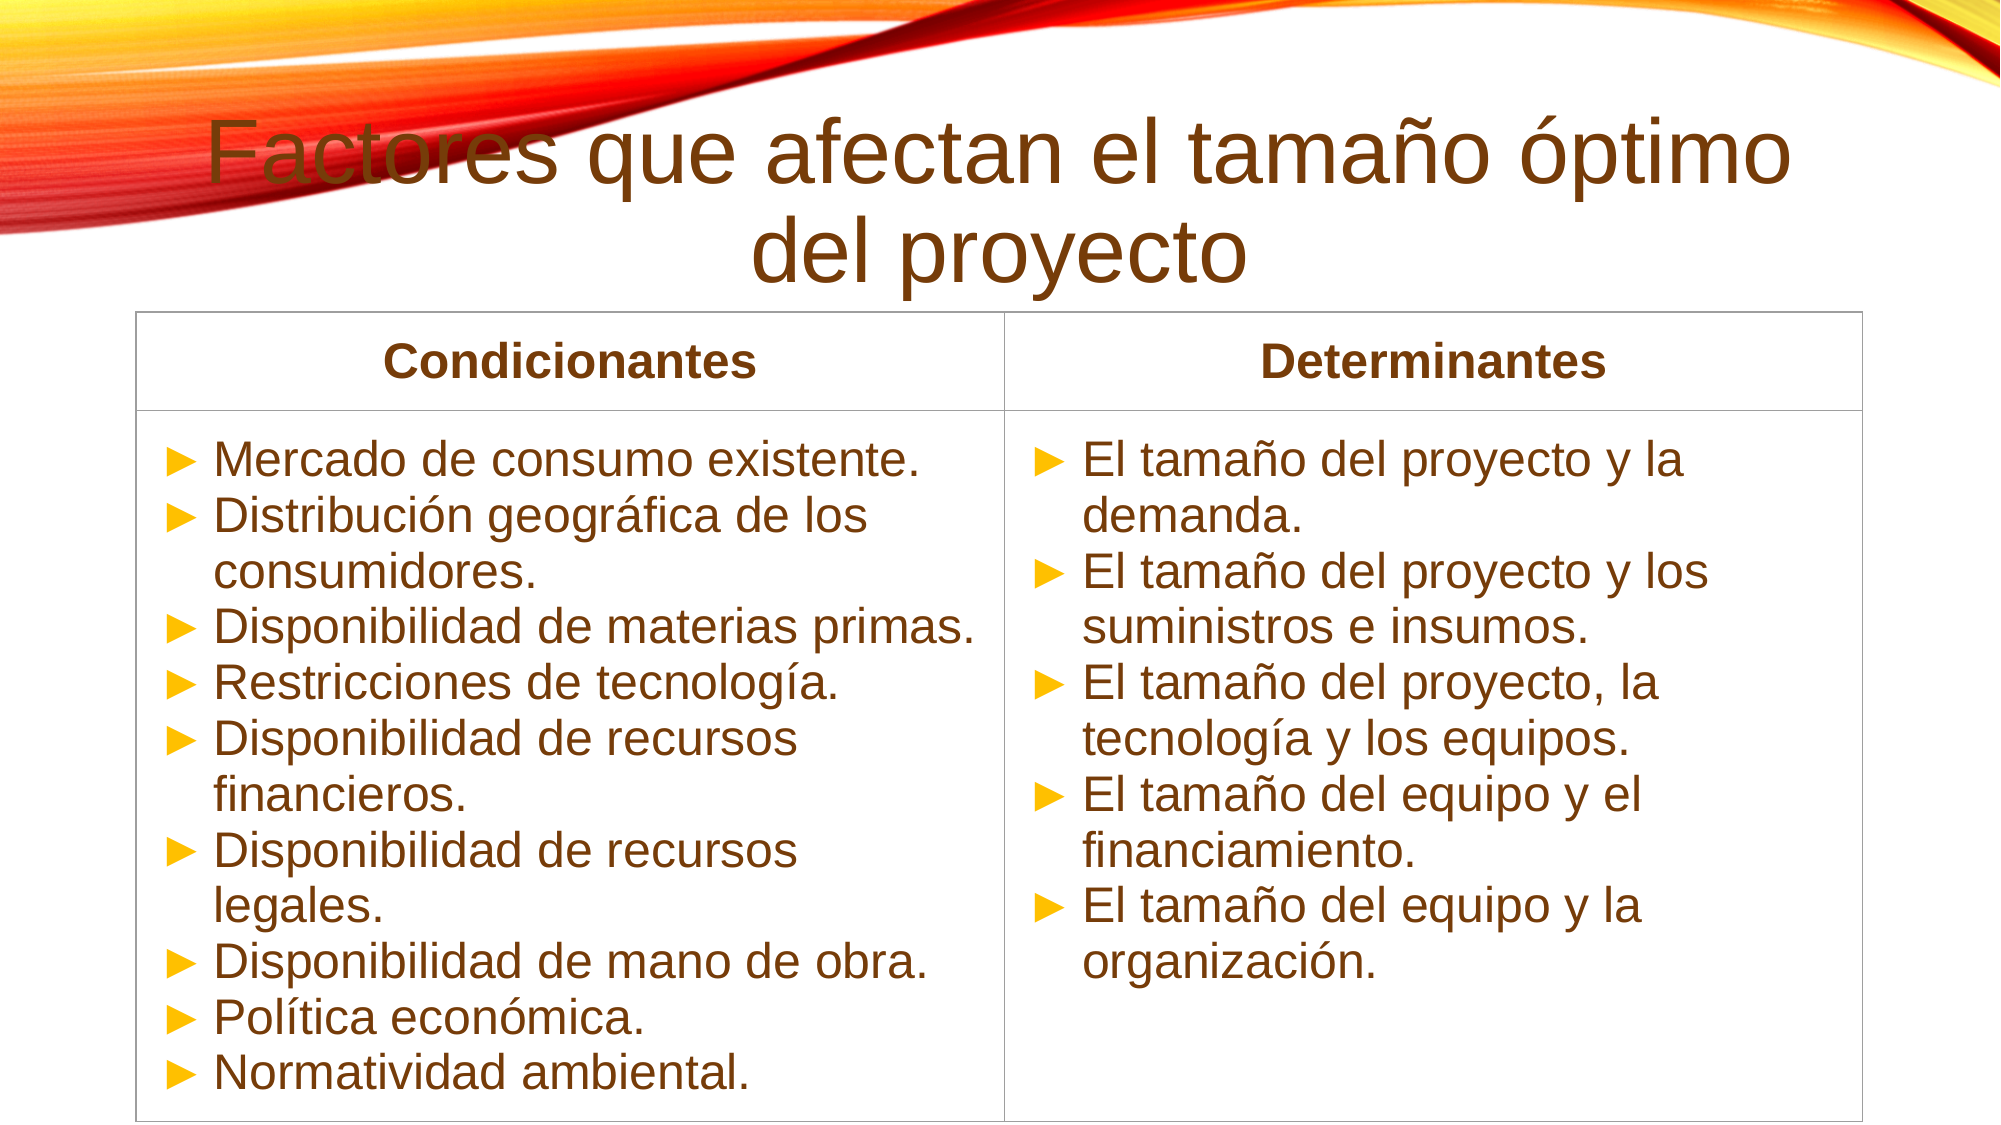

Factores que afectan el tamaño óptimo del proyecto
| Condicionantes | Determinantes |
| --- | --- |
| Mercado de consumo existente.  Distribución geográfica de los consumidores. Disponibilidad de materias primas. Restricciones de tecnología. Disponibilidad de recursos financieros. Disponibilidad de recursos legales. Disponibilidad de mano de obra. Política económica. Normatividad ambiental. | El tamaño del proyecto y la demanda. El tamaño del proyecto y los suministros e insumos. El tamaño del proyecto, la tecnología y los equipos. El tamaño del equipo y el financiamiento. El tamaño del equipo y la organización. |